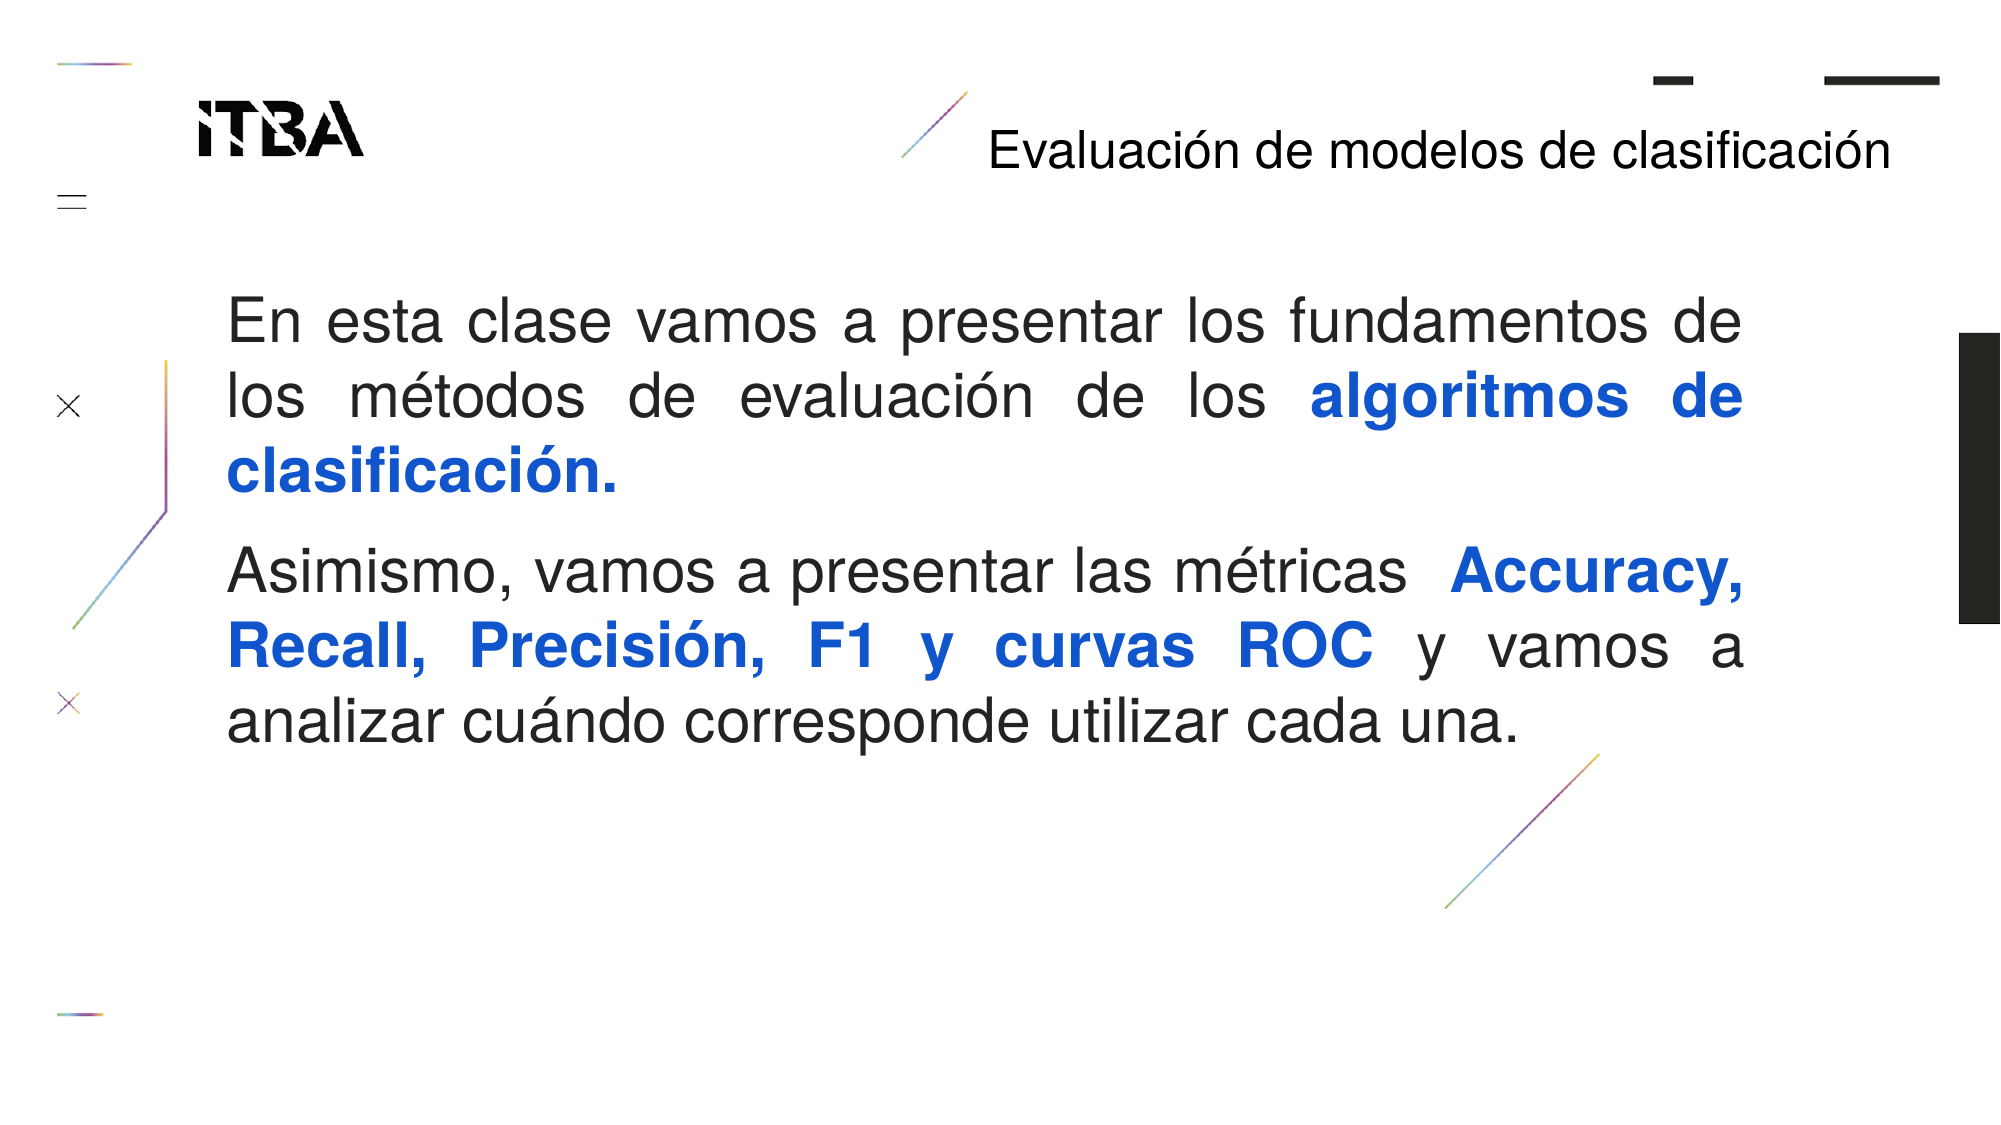

Evaluación de modelos de clasificación
En esta clase vamos a presentar los fundamentos de los métodos de evaluación de los algoritmos de clasificación.

Asimismo, vamos a presentar las métricas  Accuracy, Recall, Precisión, F1 y curvas ROC y vamos a analizar cuándo corresponde utilizar cada una.